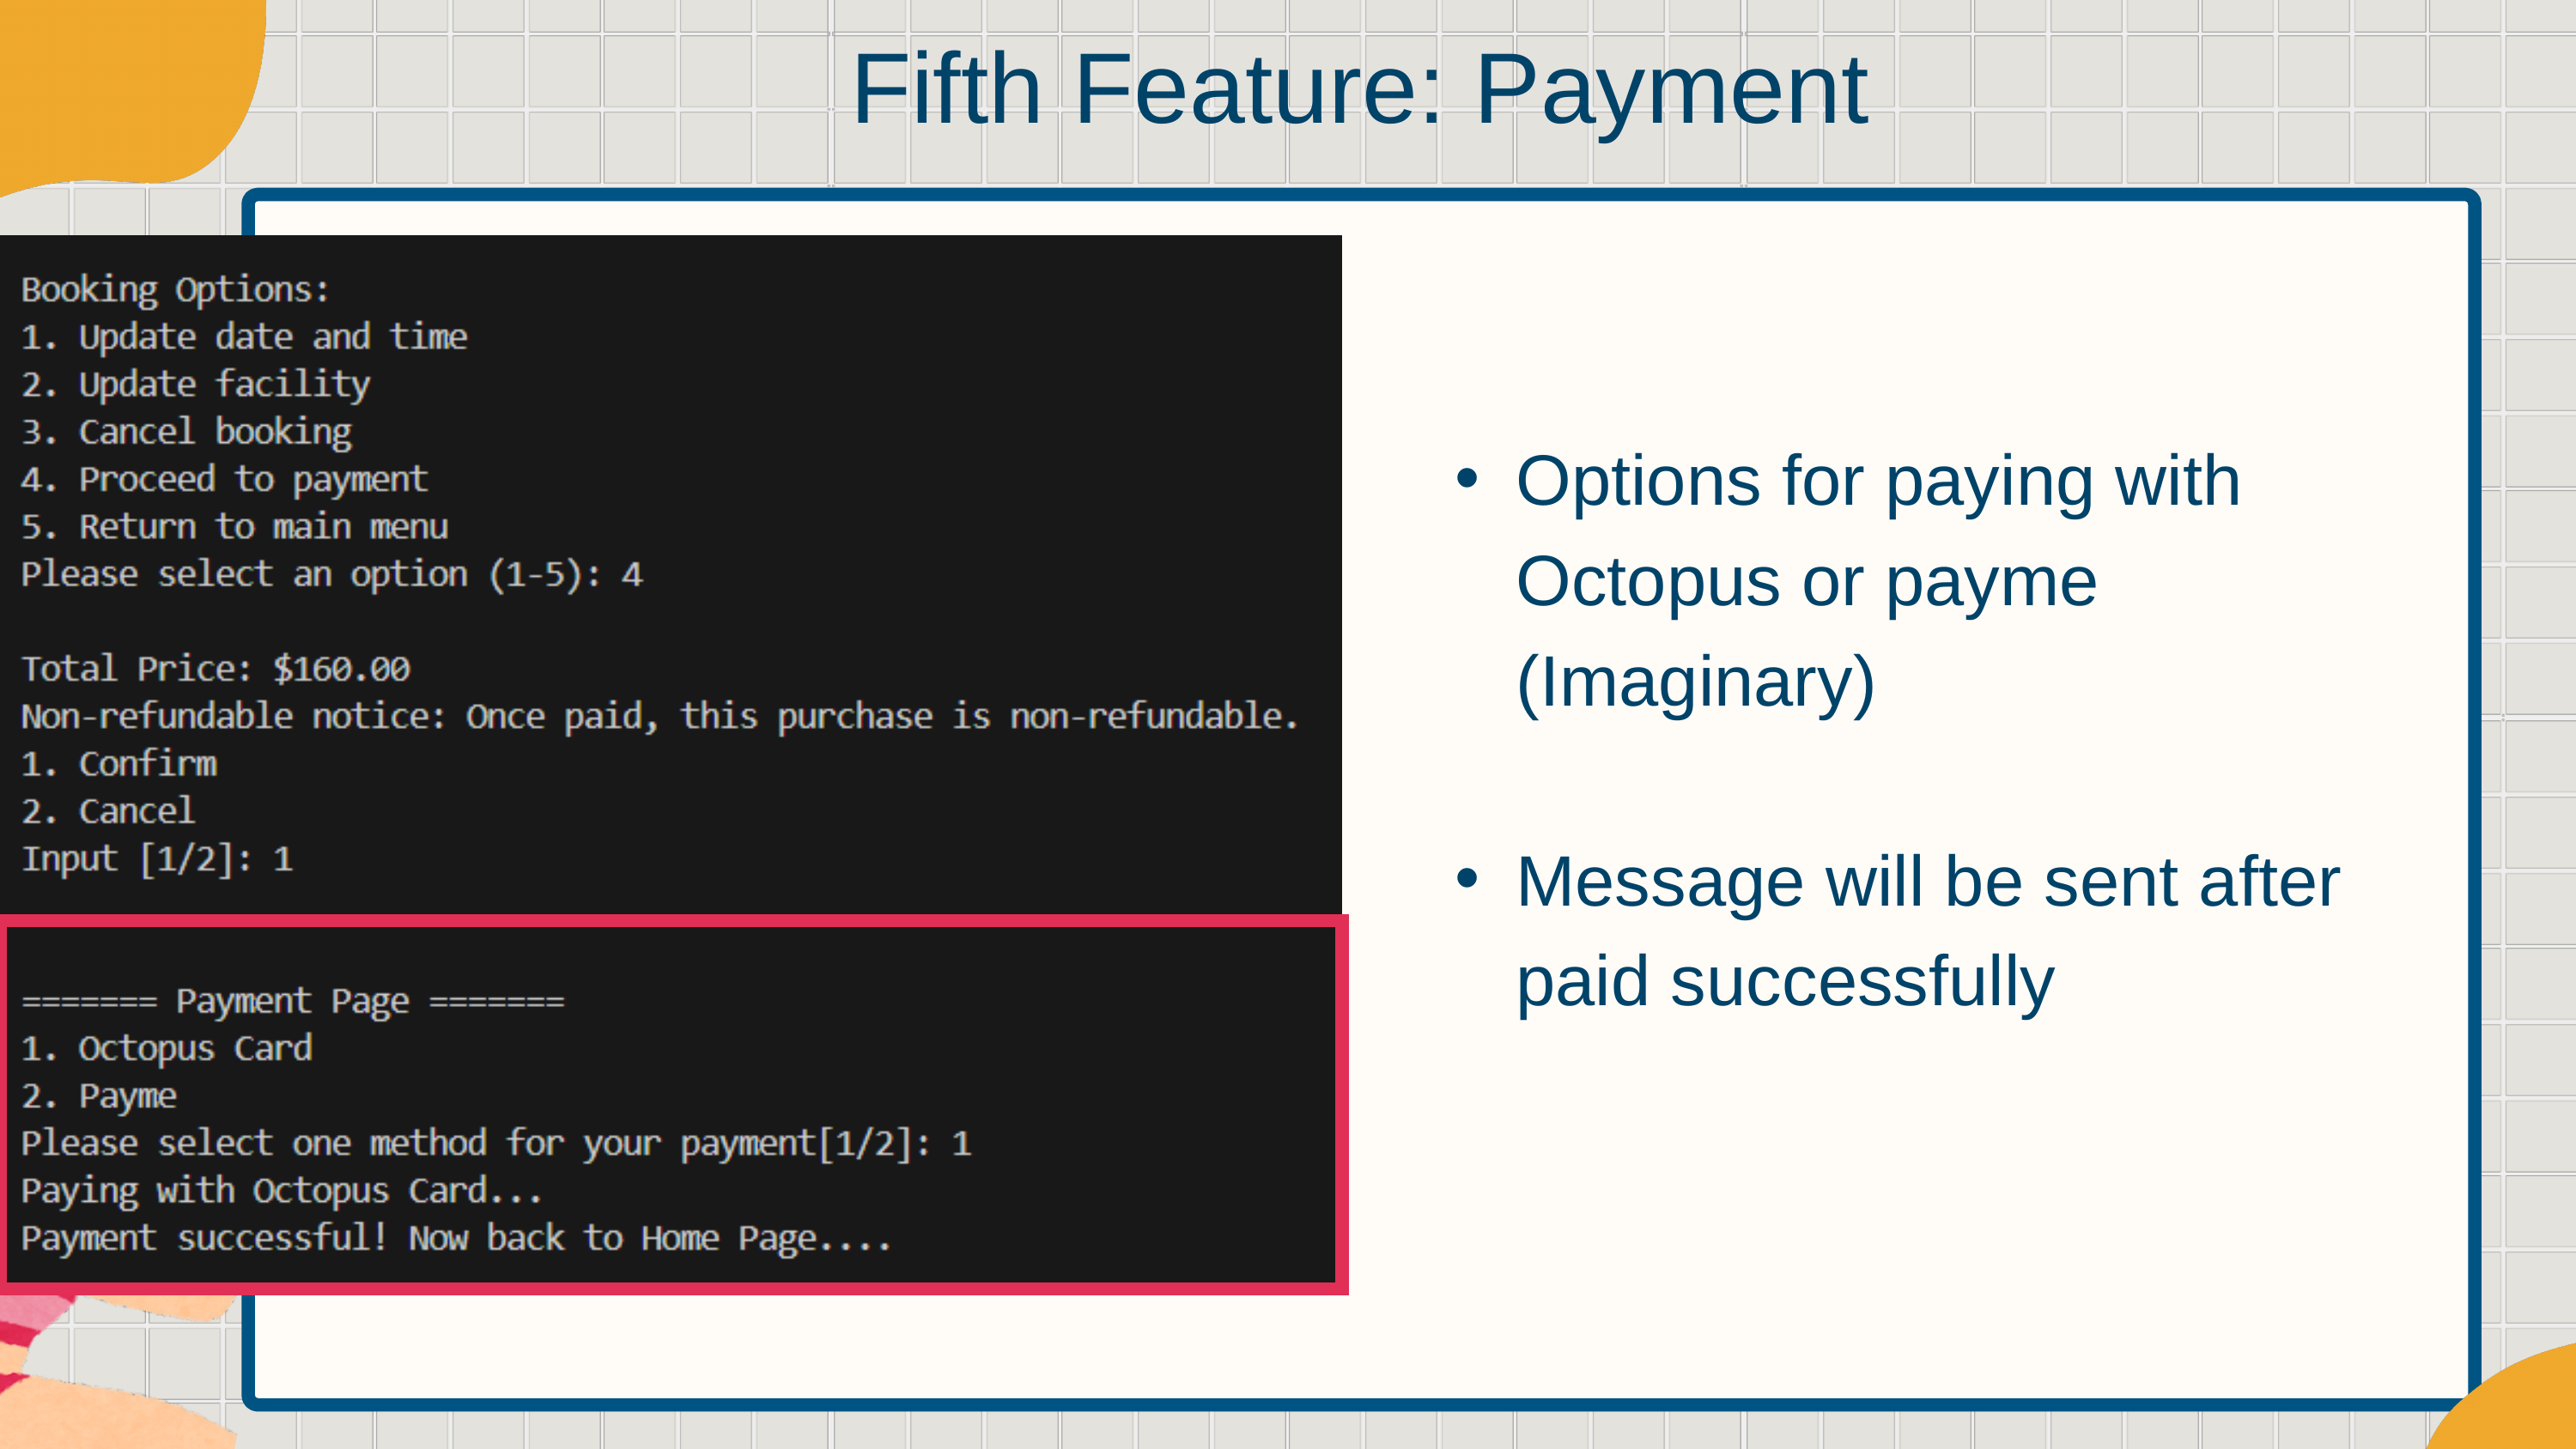

Fifth Feature: Payment

Options for paying with Octopus or payme (Imaginary)

Message will be sent after paid successfully